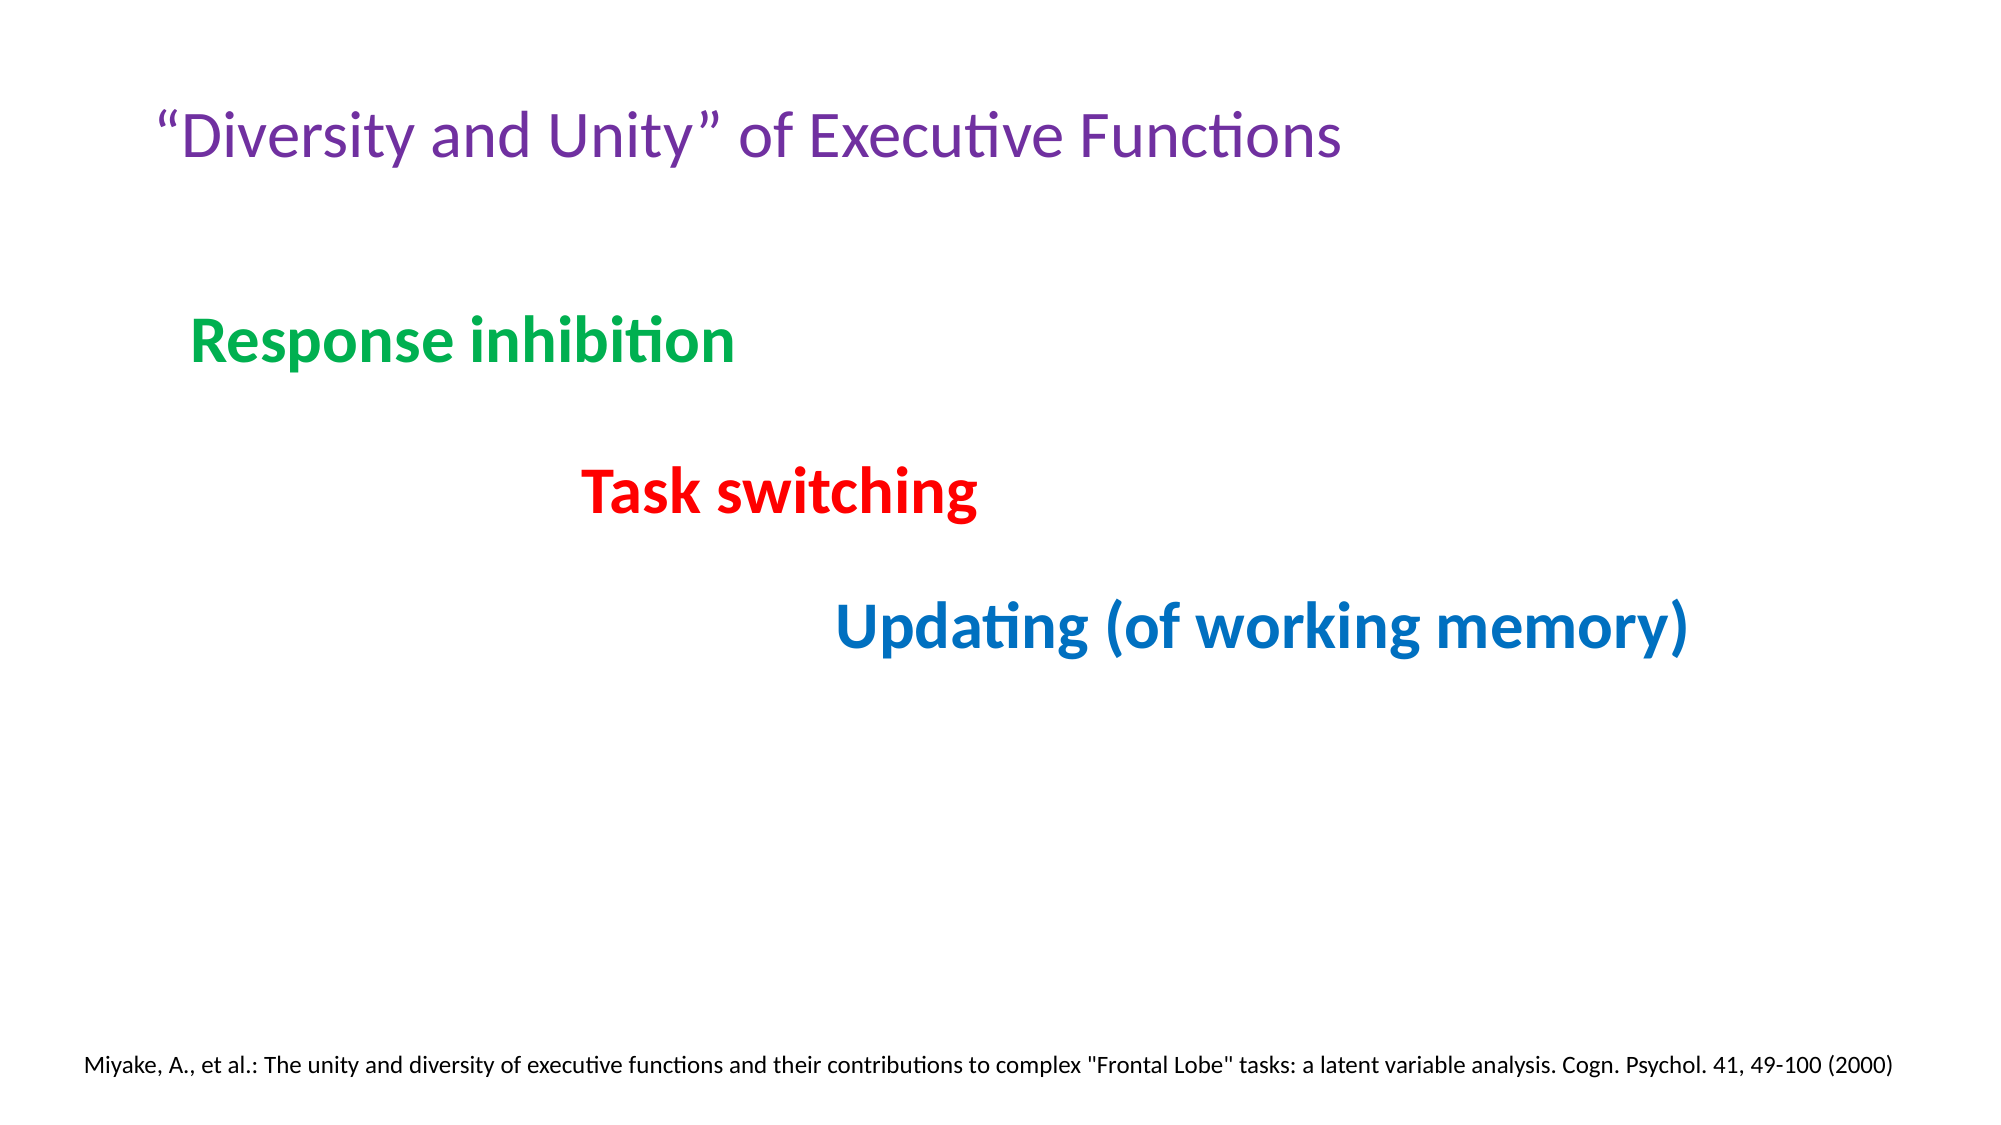

“Diversity and Unity” of Executive Functions
Response inhibition
Task switching
Updating (of working memory)
Miyake, A., et al.: The unity and diversity of executive functions and their contributions to complex "Frontal Lobe" tasks: a latent variable analysis. Cogn. Psychol. 41, 49-100 (2000)